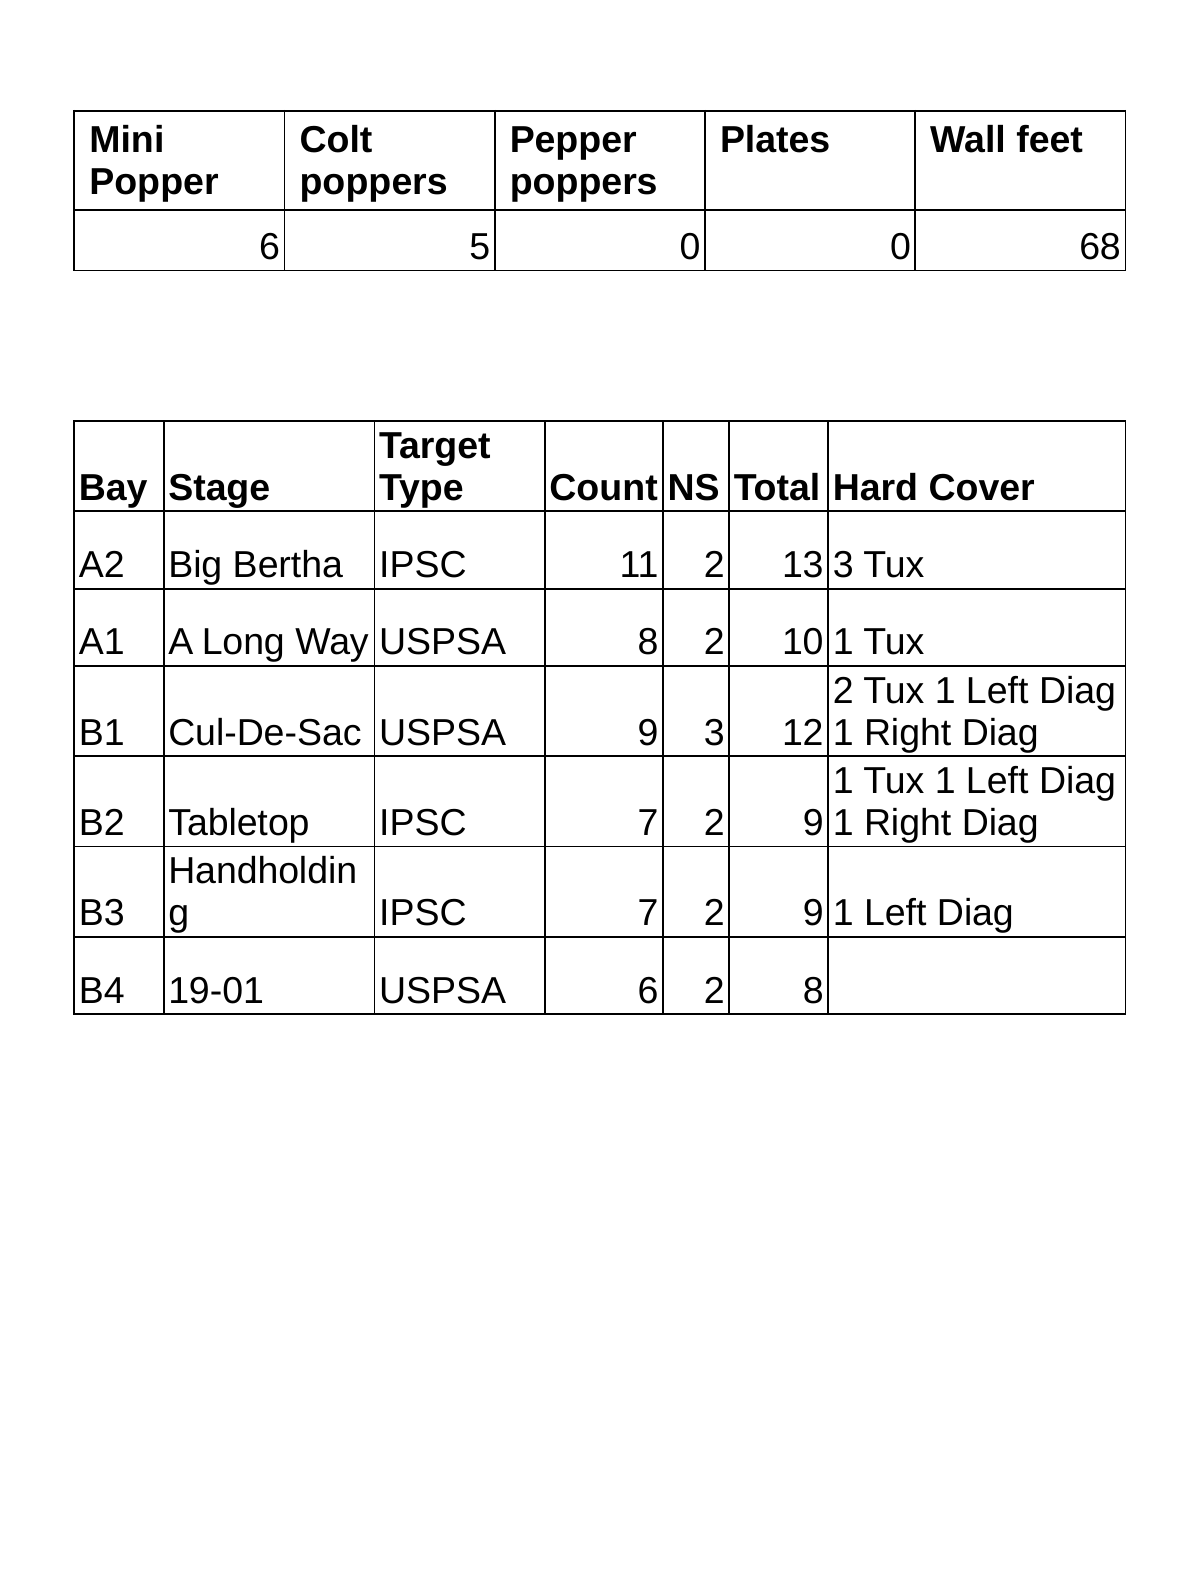

| Mini Popper | Colt poppers | Pepper poppers | Plates | Wall feet |
| --- | --- | --- | --- | --- |
| 6 | 5 | 0 | 0 | 68 |
| Bay | Stage | Target Type | Count | NS | Total | Hard Cover |
| --- | --- | --- | --- | --- | --- | --- |
| A2 | Big Bertha | IPSC | 11 | 2 | 13 | 3 Tux |
| A1 | A Long Way | USPSA | 8 | 2 | 10 | 1 Tux |
| B1 | Cul-De-Sac | USPSA | 9 | 3 | 12 | 2 Tux 1 Left Diag 1 Right Diag |
| B2 | Tabletop | IPSC | 7 | 2 | 9 | 1 Tux 1 Left Diag 1 Right Diag |
| B3 | Handholding | IPSC | 7 | 2 | 9 | 1 Left Diag |
| B4 | 19-01 | USPSA | 6 | 2 | 8 |  |